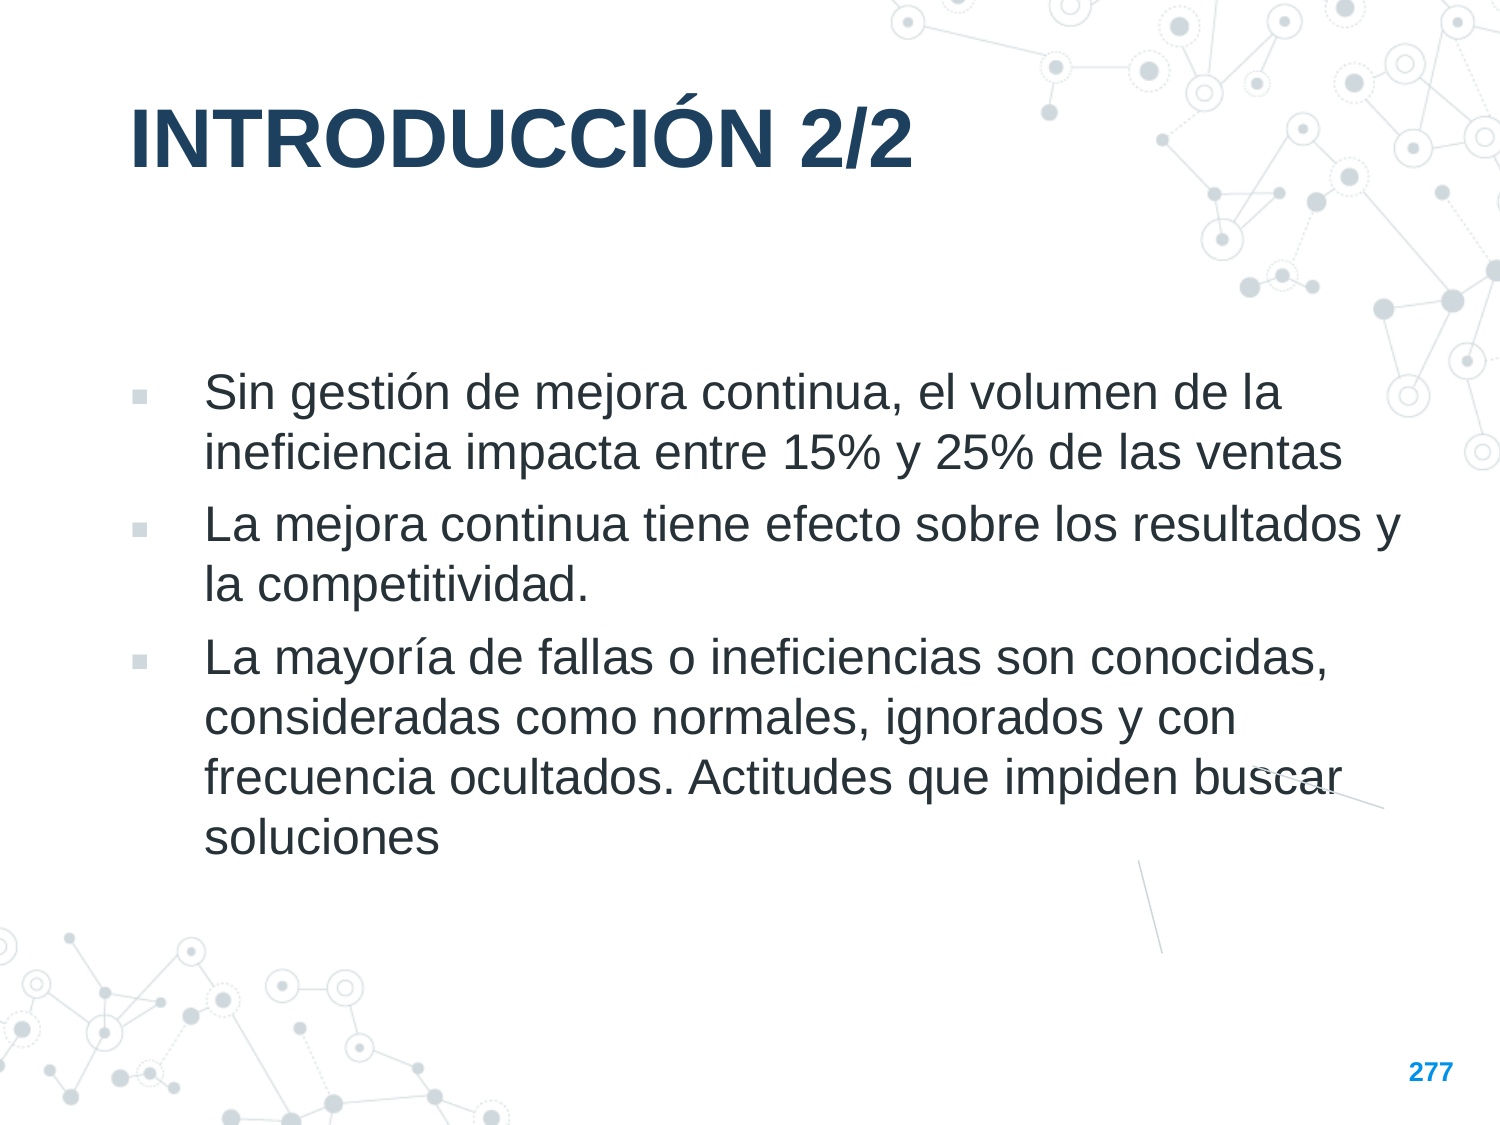

INTRODUCCIÓN 2/2

Sin gestión de mejora continua, el volumen de la ineficiencia impacta entre 15% y 25% de las ventas
La mejora continua tiene efecto sobre los resultados y la competitividad.
La mayoría de fallas o ineficiencias son conocidas, consideradas como normales, ignorados y con frecuencia ocultados. Actitudes que impiden buscar soluciones

277